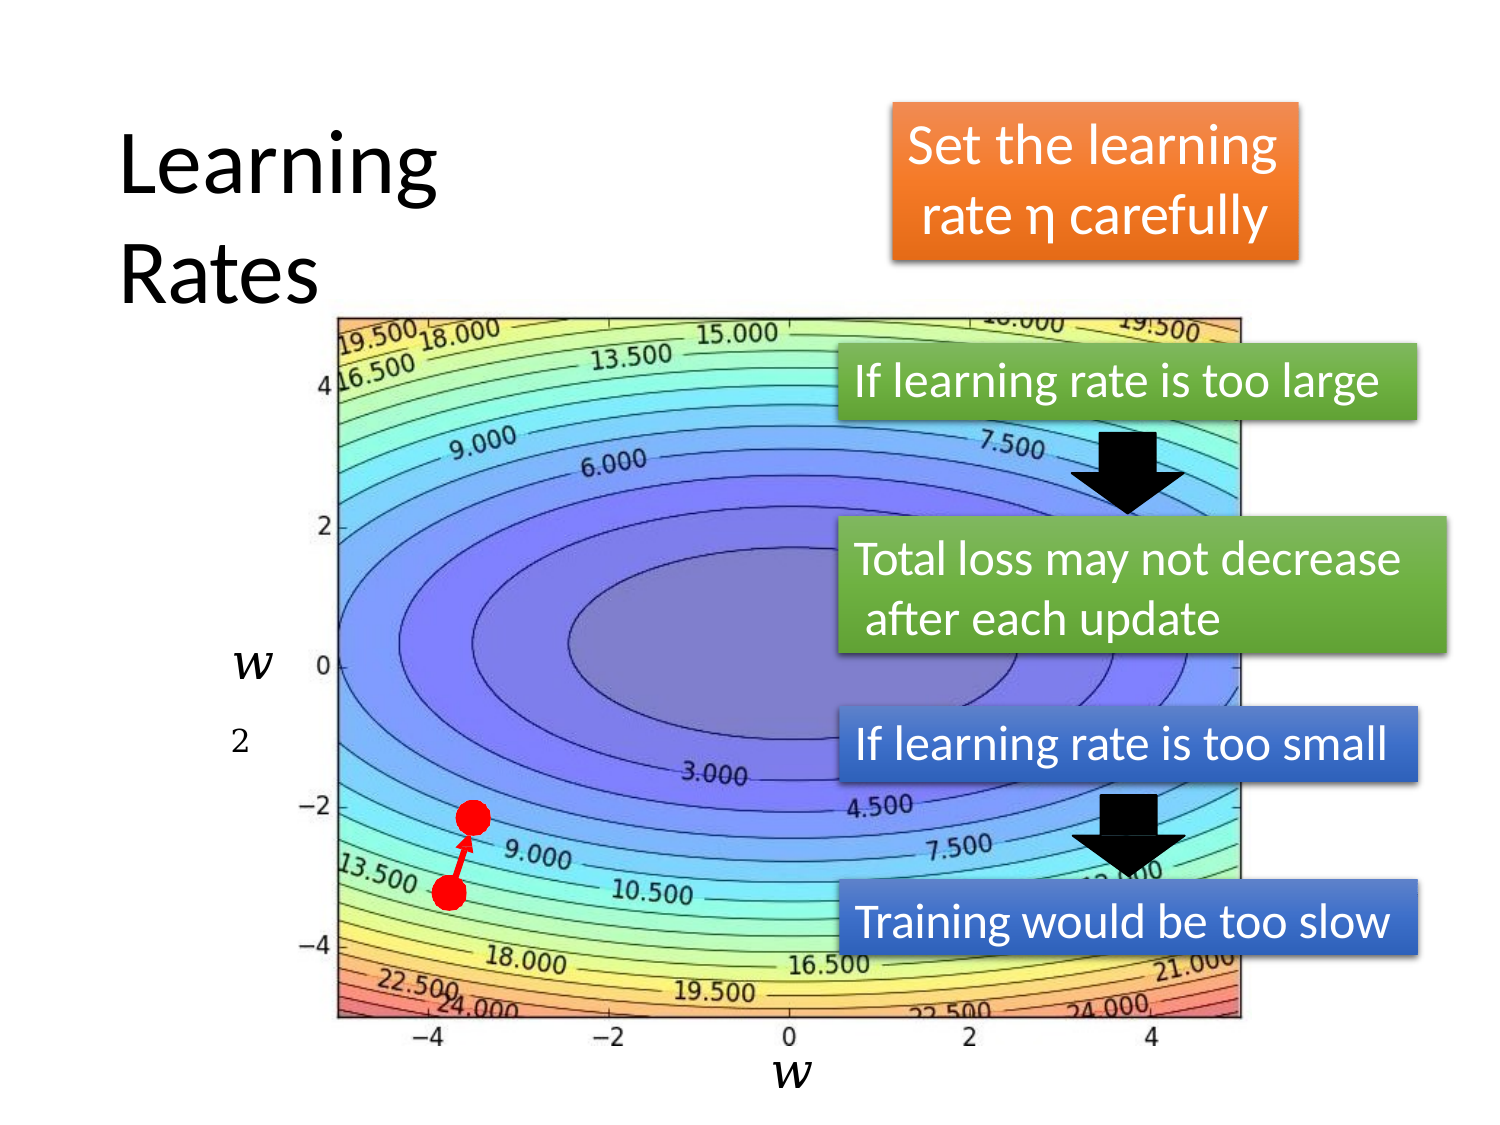

# Learning Rates

Set the learning  rate η carefully

If learning rate is too large

Total loss may not decrease  after each update

𝑤2

If learning rate is too small

Training would be too slow

𝑤1